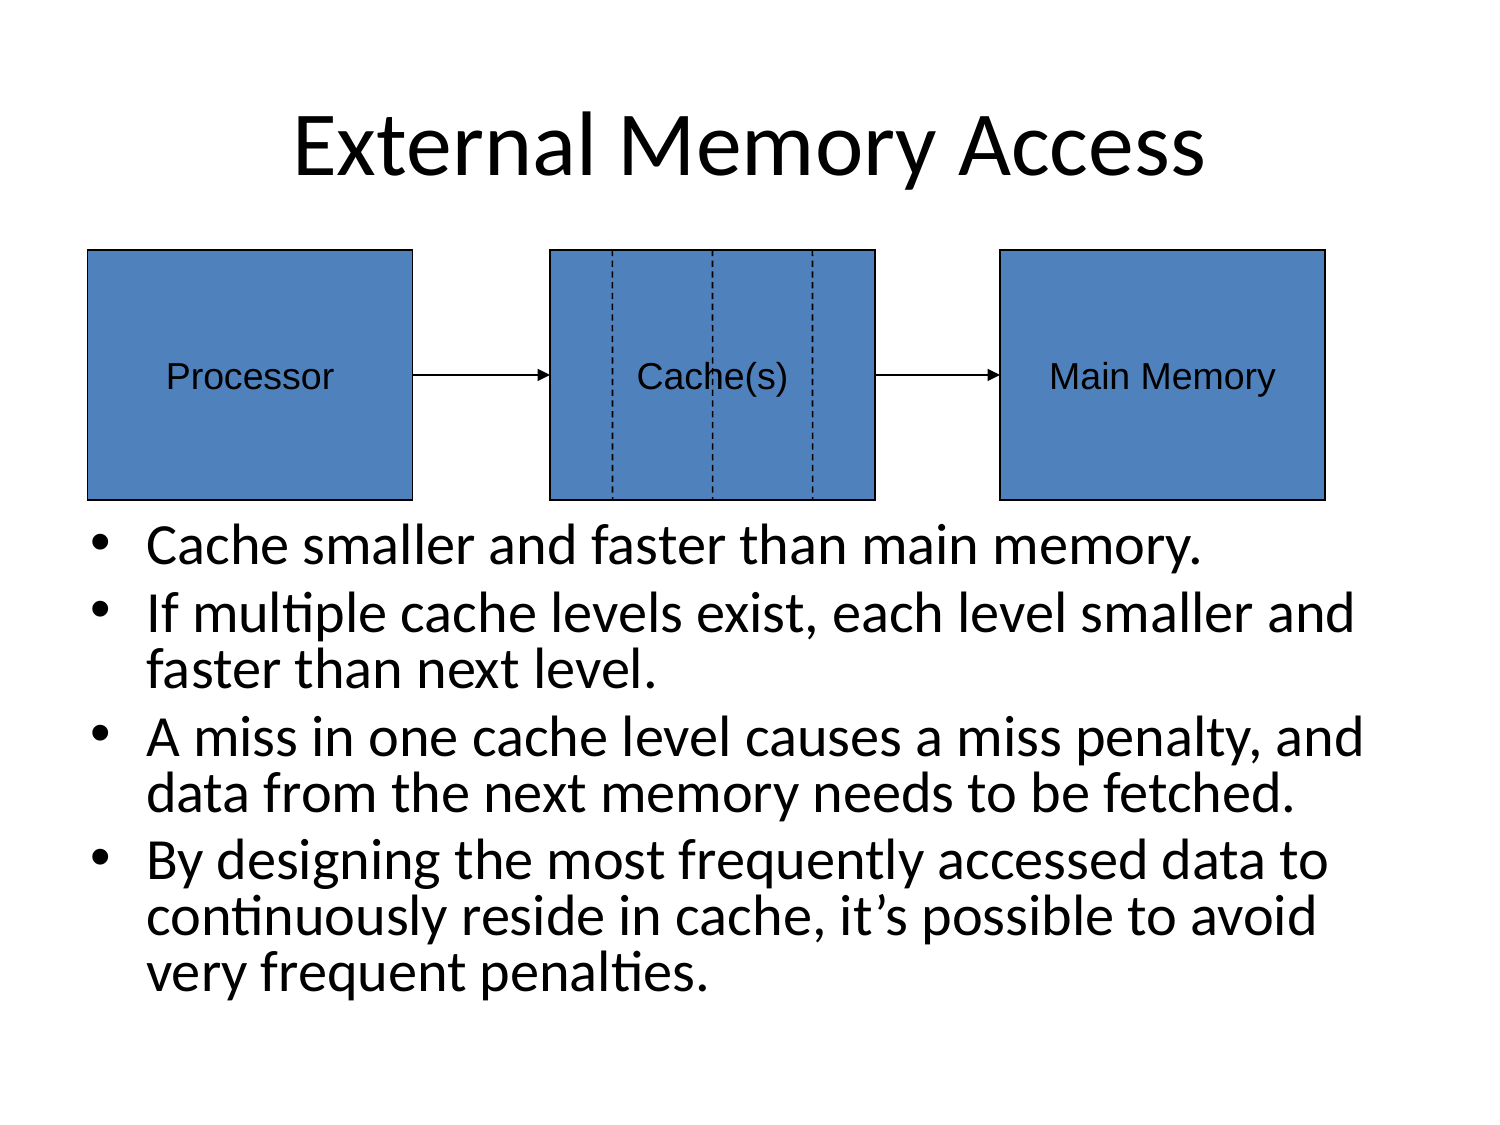

# External Memory Access
Processor
Cache(s)

Main Memory
Cache smaller and faster than main memory.
If multiple cache levels exist, each level smaller and faster than next level.
A miss in one cache level causes a miss penalty, and data from the next memory needs to be fetched.
By designing the most frequently accessed data to continuously reside in cache, it’s possible to avoid very frequent penalties.